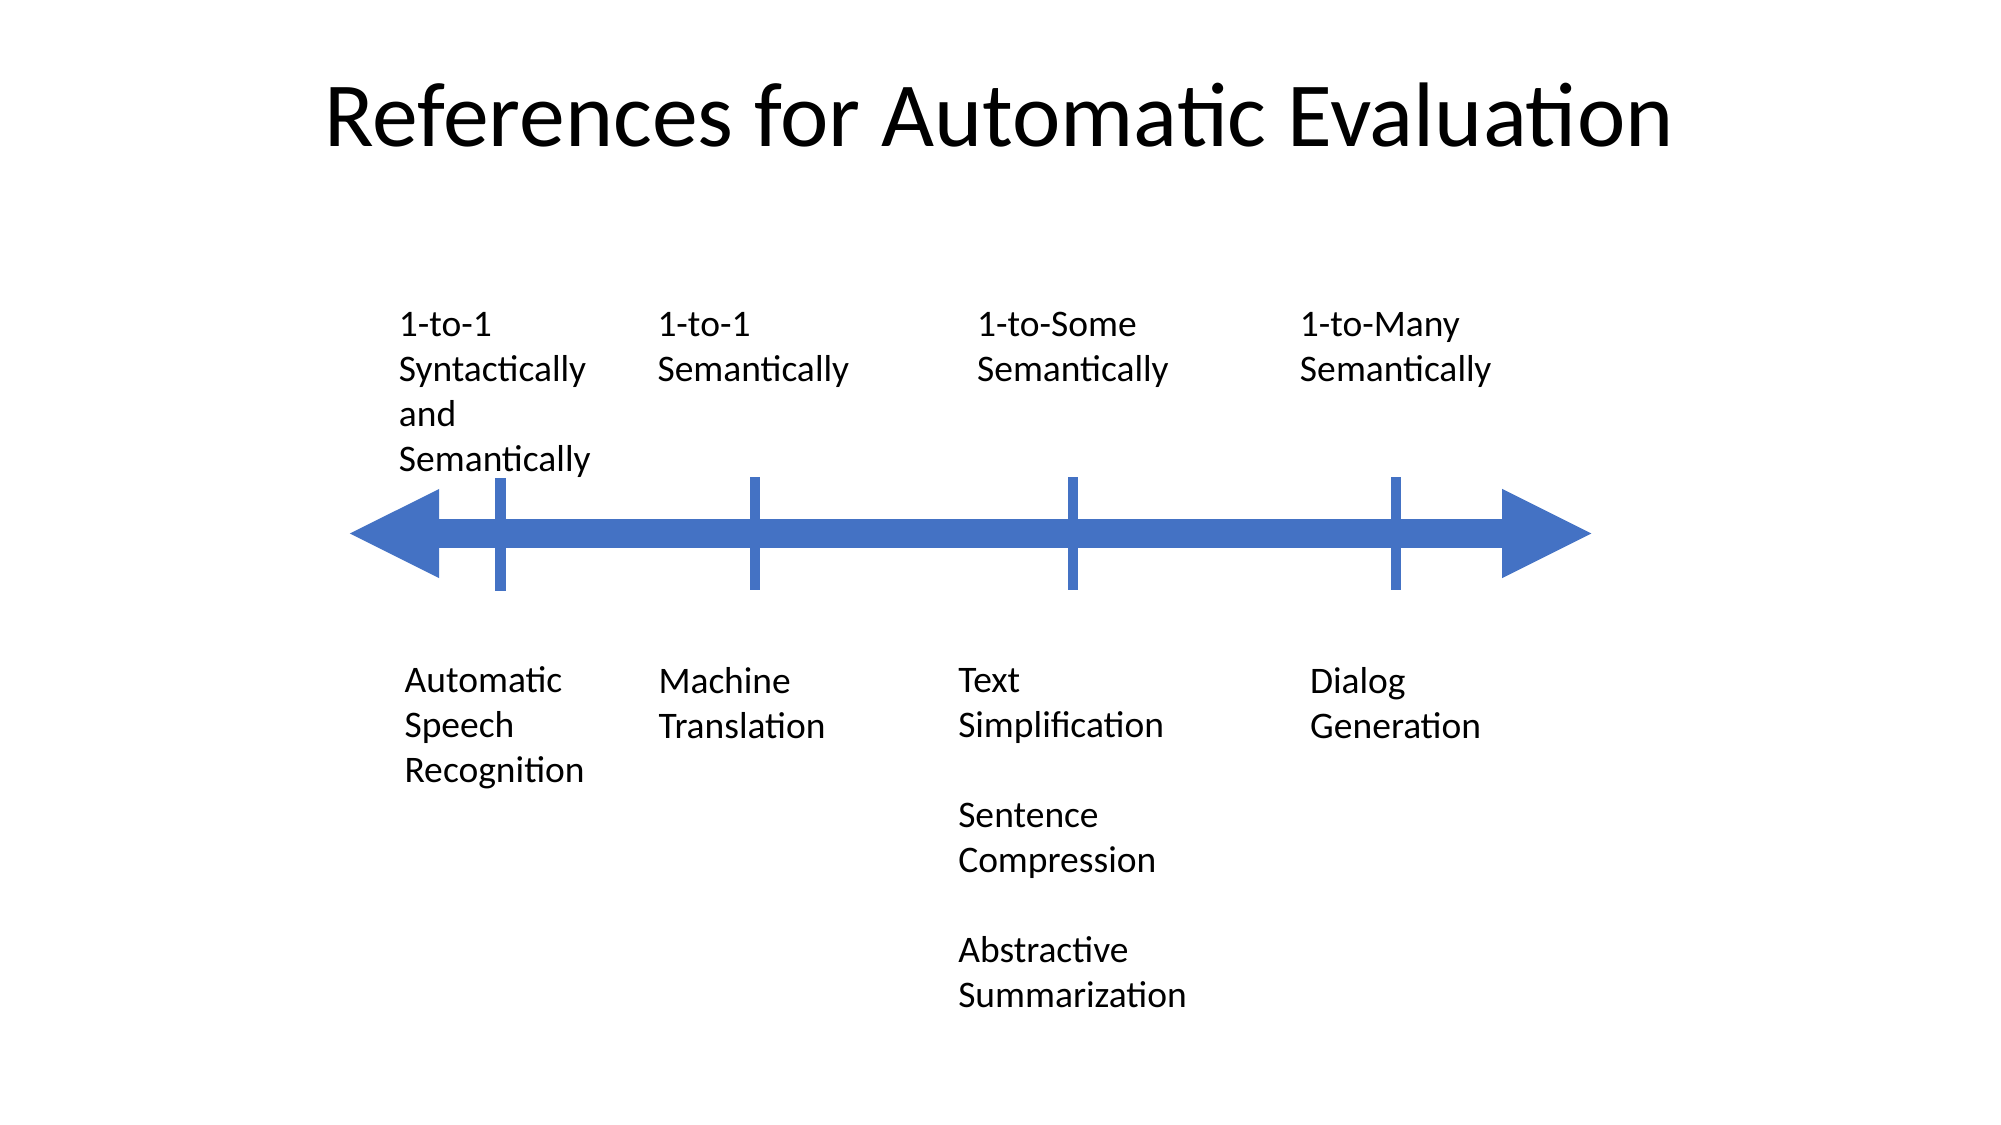

References for Automatic Evaluation
1-to-1
Semantically
1-to-Some
Semantically
1-to-Many
Semantically
1-to-1
Syntactically
and
Semantically
Automatic
Speech
Recognition

Text
Simplification

Sentence
Compression

Abstractive
Summarization
Machine
Translation
Dialog
Generation